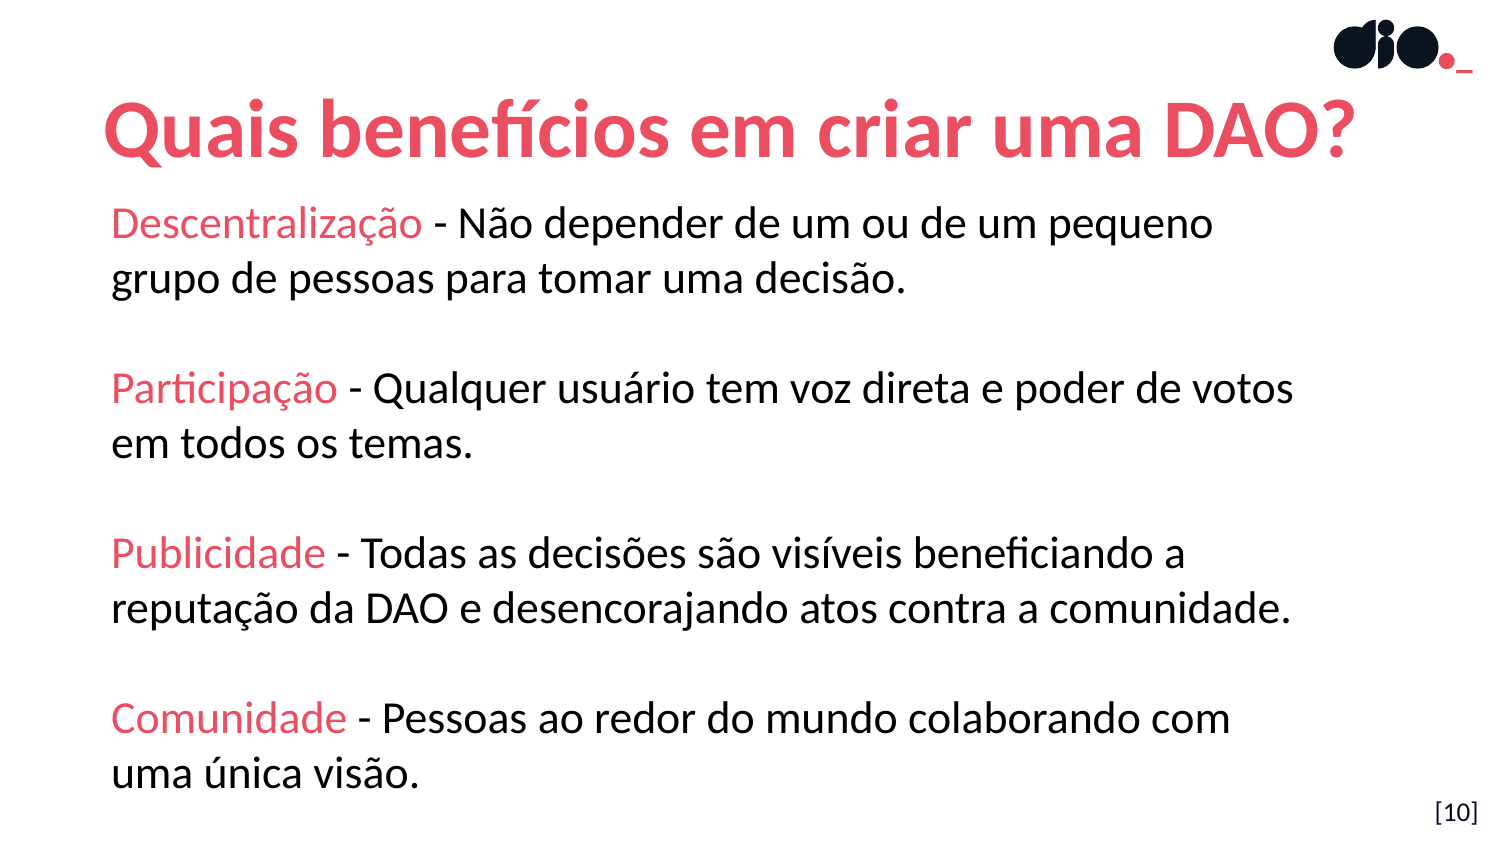

Quais benefícios em criar uma DAO?
Descentralização - Não depender de um ou de um pequeno grupo de pessoas para tomar uma decisão.

Participação - Qualquer usuário tem voz direta e poder de votos em todos os temas.

Publicidade - Todas as decisões são visíveis beneficiando a reputação da DAO e desencorajando atos contra a comunidade.

Comunidade - Pessoas ao redor do mundo colaborando com uma única visão.
[10]